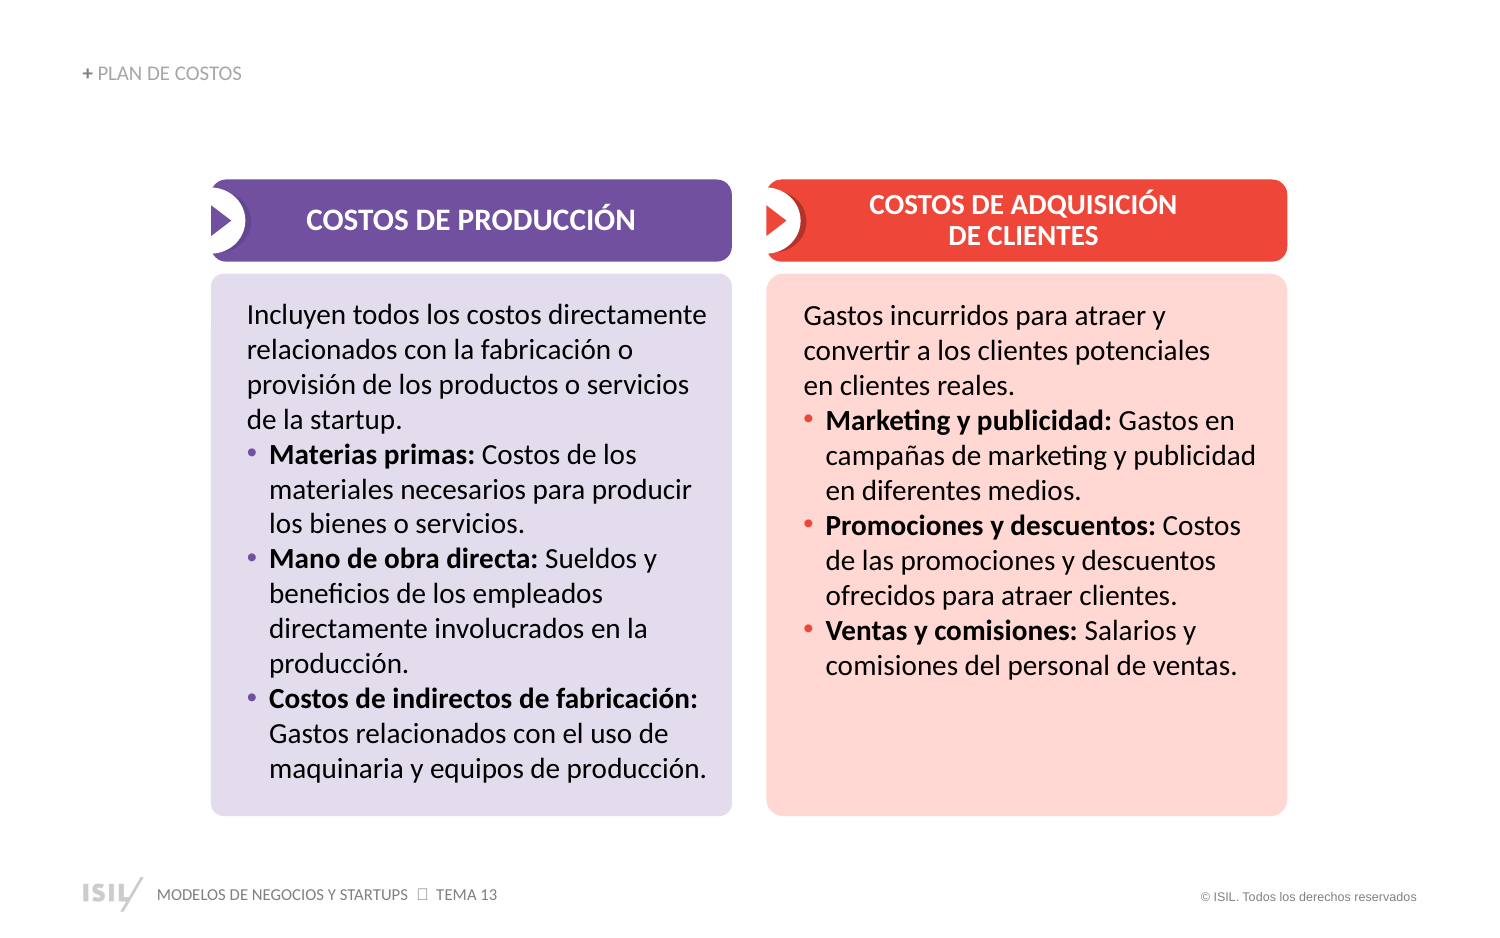

+ PLAN DE COSTOS
COSTOS DE PRODUCCIÓN
COSTOS DE ADQUISICIÓN
DE CLIENTES

Gastos incurridos para atraer y convertir a los clientes potenciales
en clientes reales.
Marketing y publicidad: Gastos en campañas de marketing y publicidad en diferentes medios.
Promociones y descuentos: Costos de las promociones y descuentos ofrecidos para atraer clientes.
Ventas y comisiones: Salarios y comisiones del personal de ventas.
Incluyen todos los costos directamente relacionados con la fabricación o provisión de los productos o servicios de la startup.
Materias primas: Costos de los materiales necesarios para producir los bienes o servicios.
Mano de obra directa: Sueldos y beneficios de los empleados directamente involucrados en la producción.
Costos de indirectos de fabricación: Gastos relacionados con el uso de maquinaria y equipos de producción.